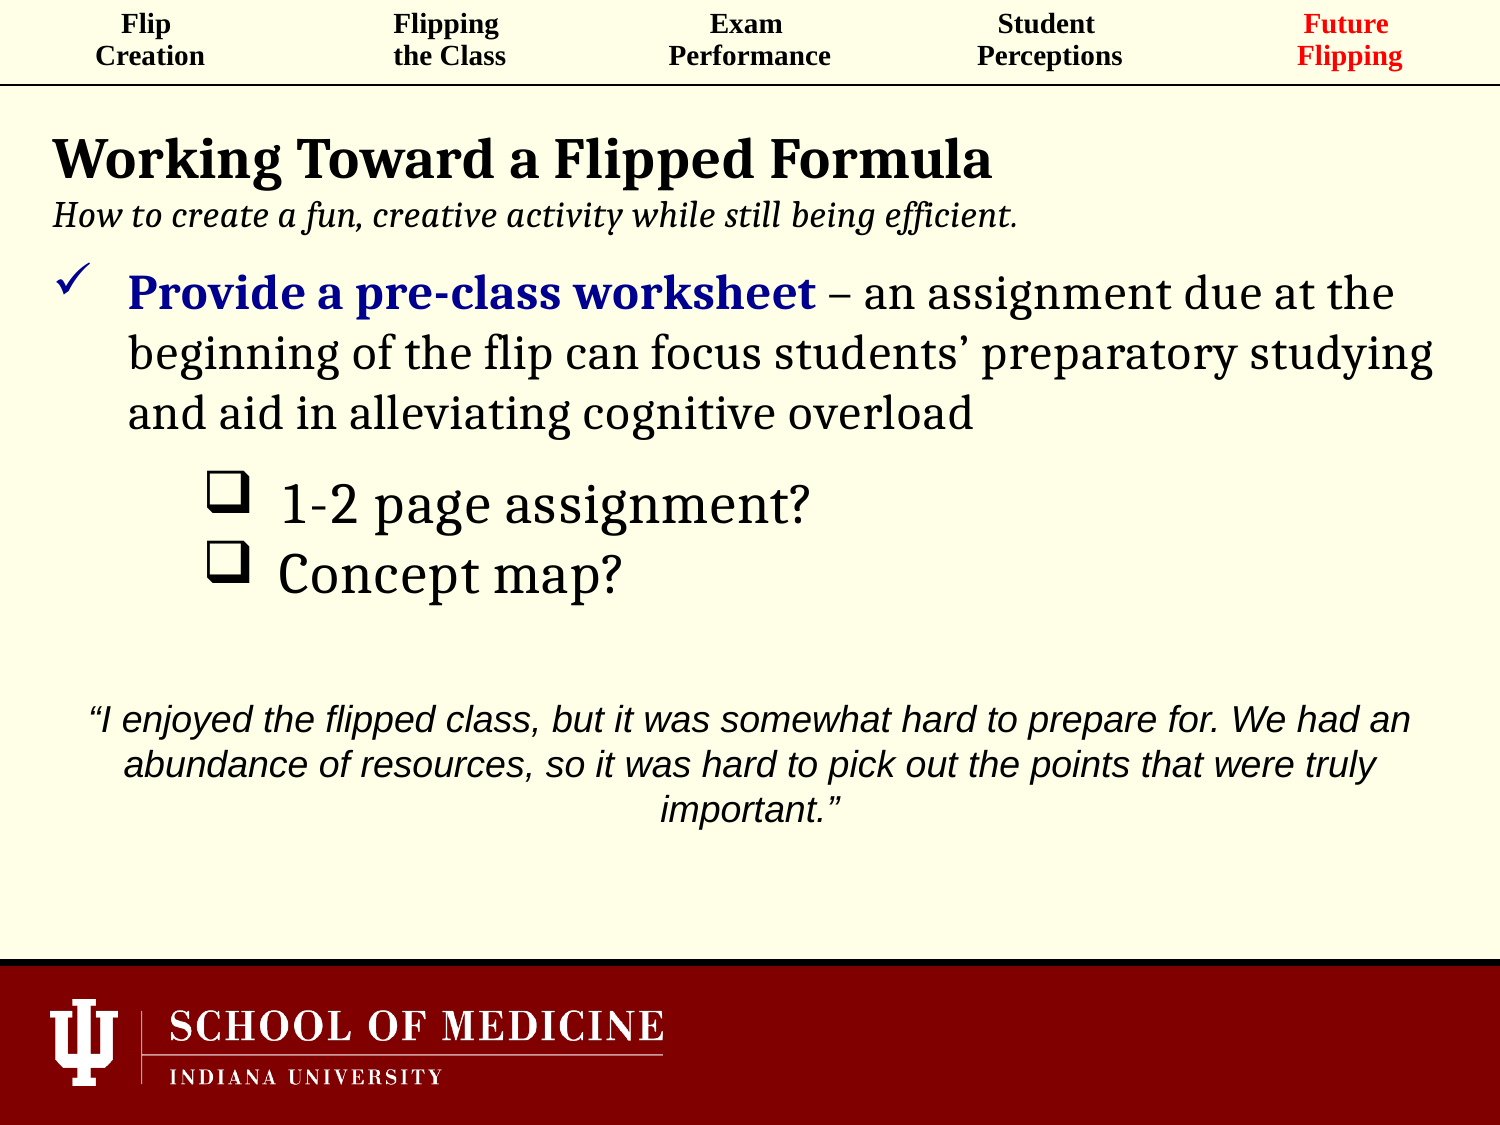

| Flip Creation | Flipping the Class | Exam Performance | Student Perceptions | Future Flipping |
| --- | --- | --- | --- | --- |
Working Toward a Flipped Formula
How to create a fun, creative activity while still being efficient.

Provide a pre-class worksheet – an assignment due at the beginning of the flip can focus students’ preparatory studying and aid in alleviating cognitive overload

1-2 page assignment?
Concept map?

“I enjoyed the flipped class, but it was somewhat hard to prepare for. We had an abundance of resources, so it was hard to pick out the points that were truly important.”